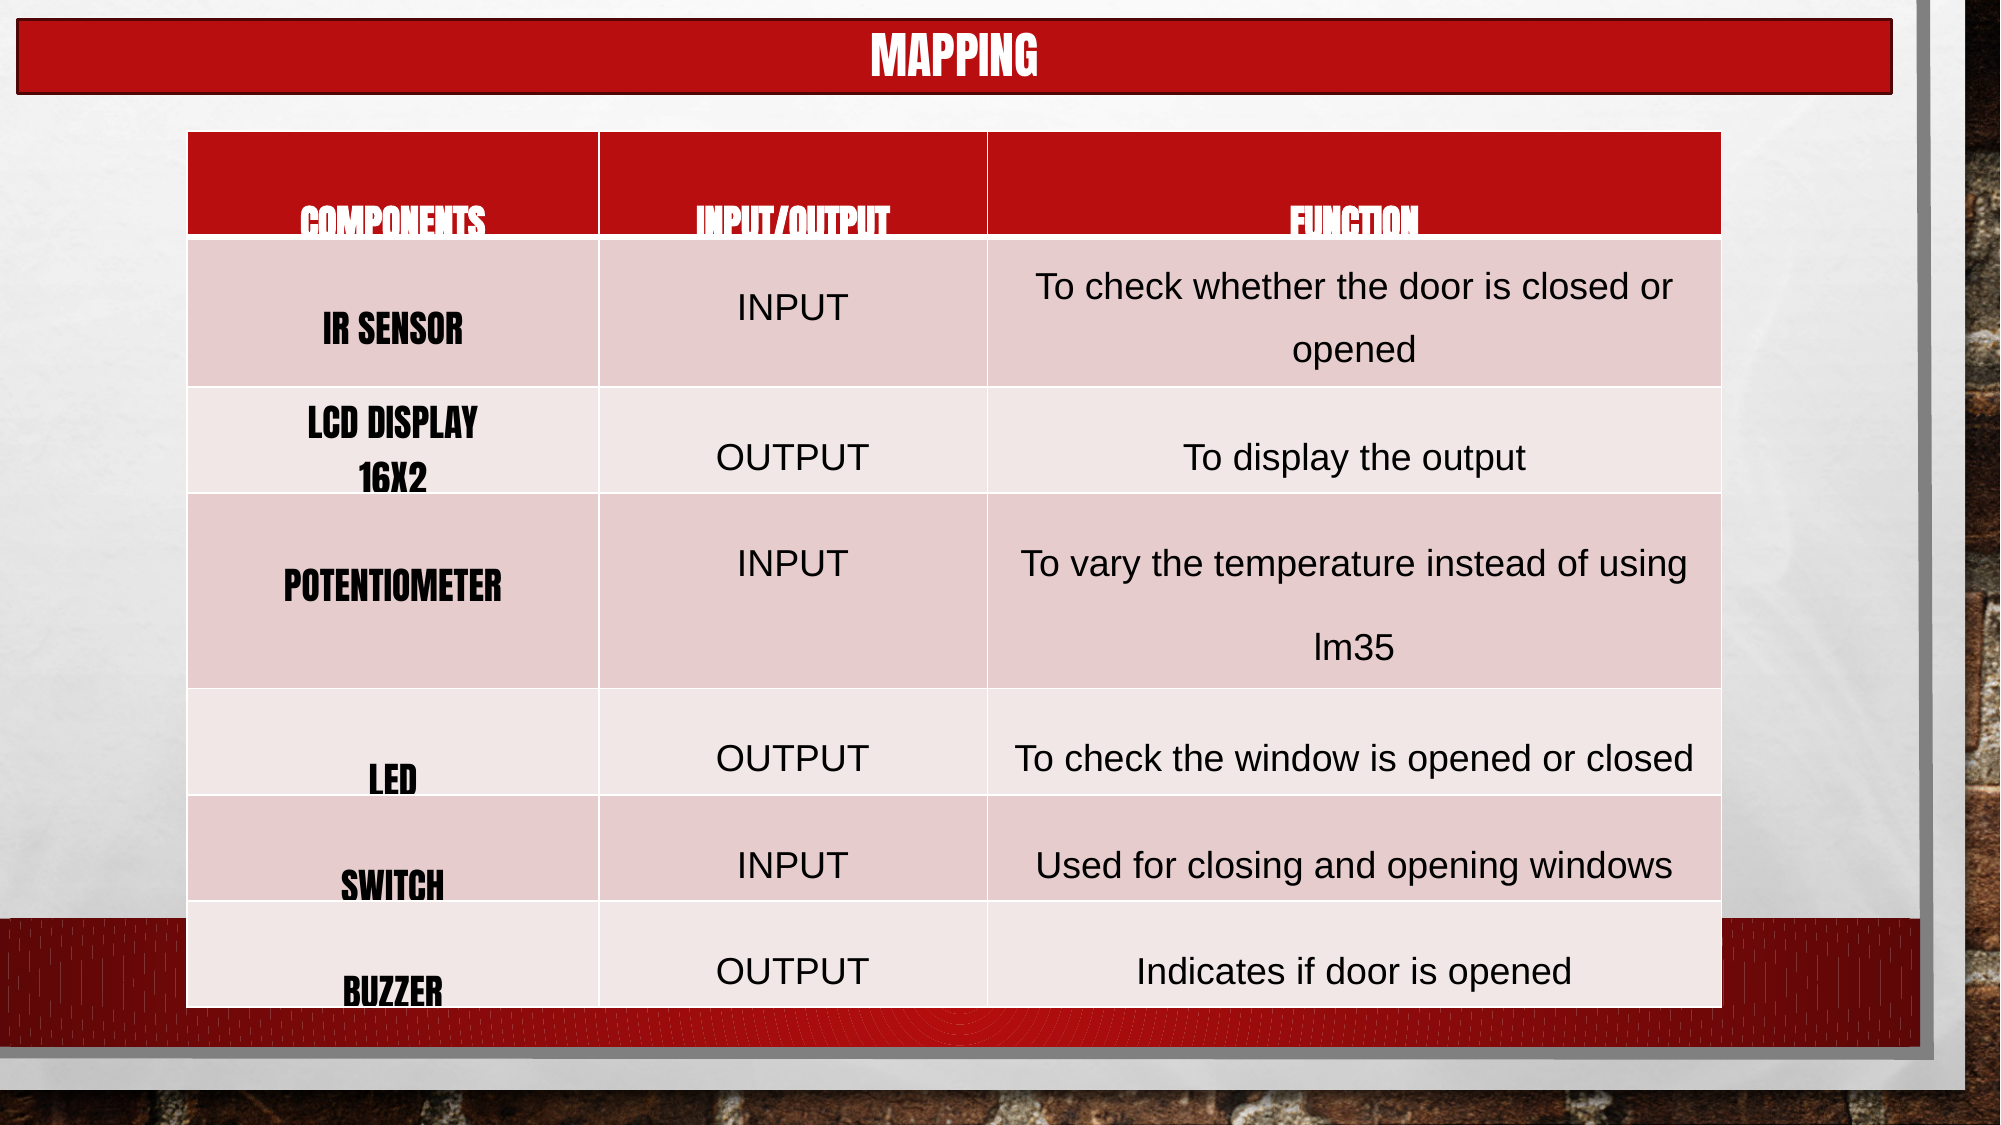

MAPPING
| COMPONENTS | INPUT/OUTPUT | FUNCTION |
| --- | --- | --- |
| IR SENSOR | INPUT | To check whether the door is closed or opened |
| LCD DISPLAY 16X2 | OUTPUT | To display the output |
| POTENTIOMETER | INPUT | To vary the temperature instead of using lm35 |
| LED | OUTPUT | To check the window is opened or closed |
| SWITCH | INPUT | Used for closing and opening windows |
| BUZZER | OUTPUT | Indicates if door is opened |